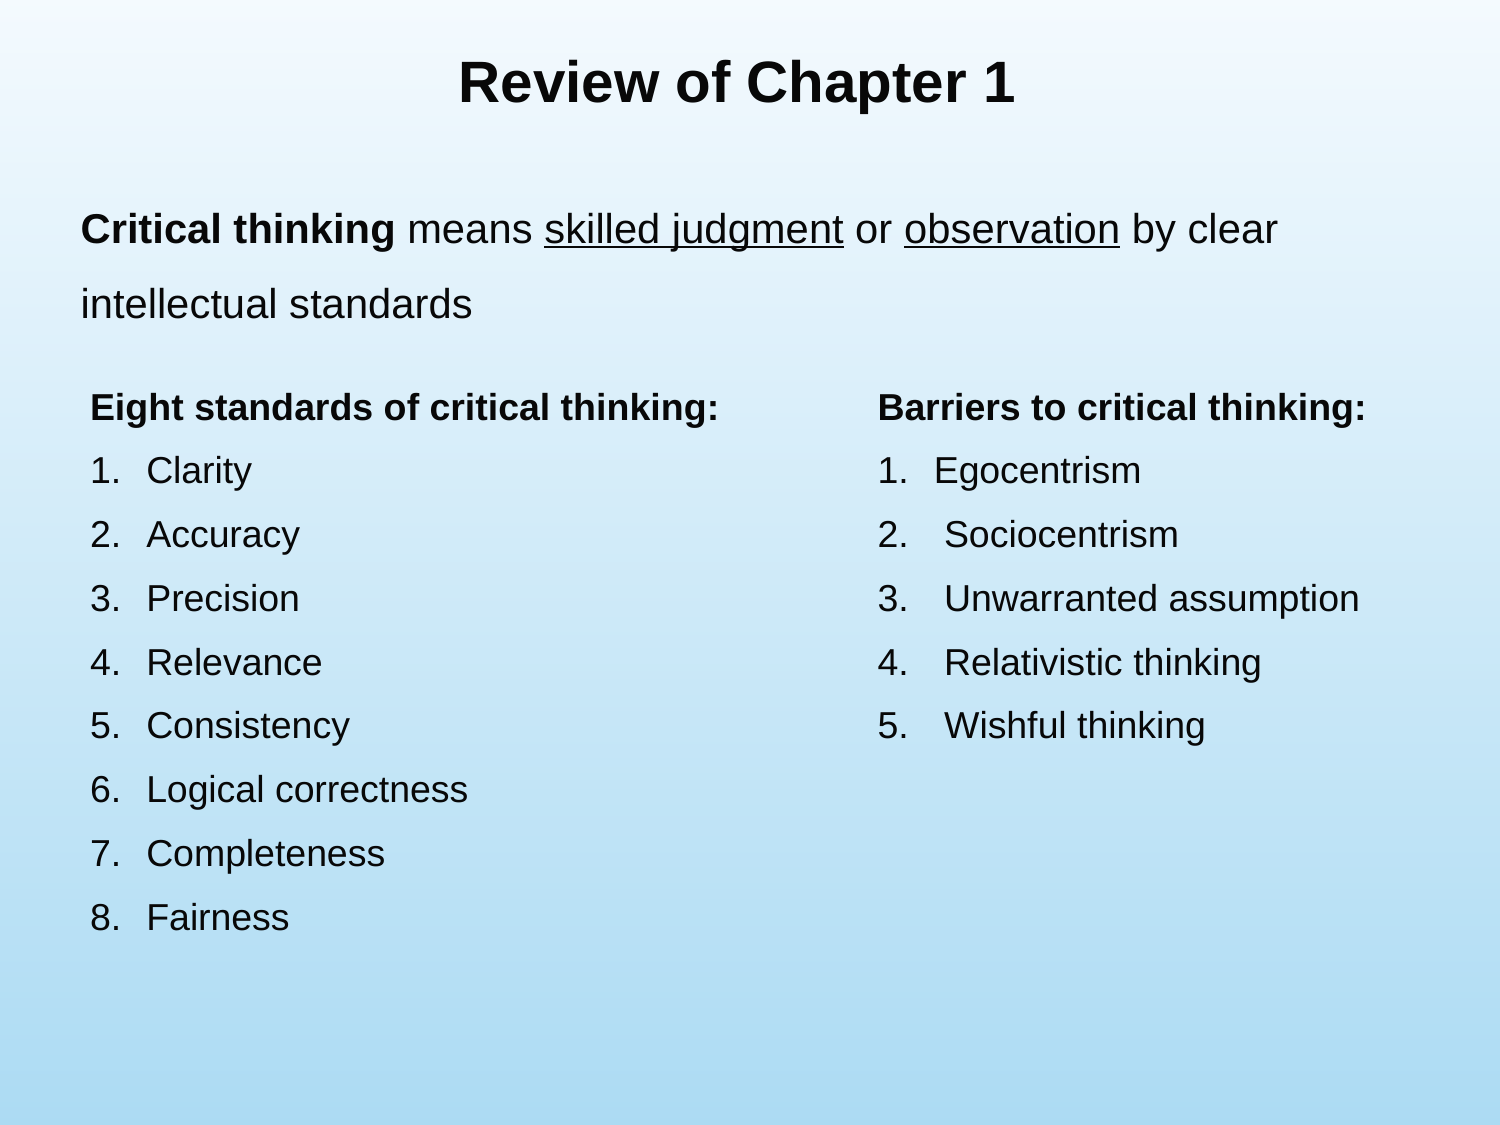

# Review of Chapter 1
Critical thinking means skilled judgment or observation by clear intellectual standards
Eight standards of critical thinking:
Clarity
Accuracy
Precision
Relevance
Consistency
Logical correctness
Completeness
Fairness
Barriers to critical thinking:
Egocentrism
 Sociocentrism
 Unwarranted assumption
 Relativistic thinking
 Wishful thinking